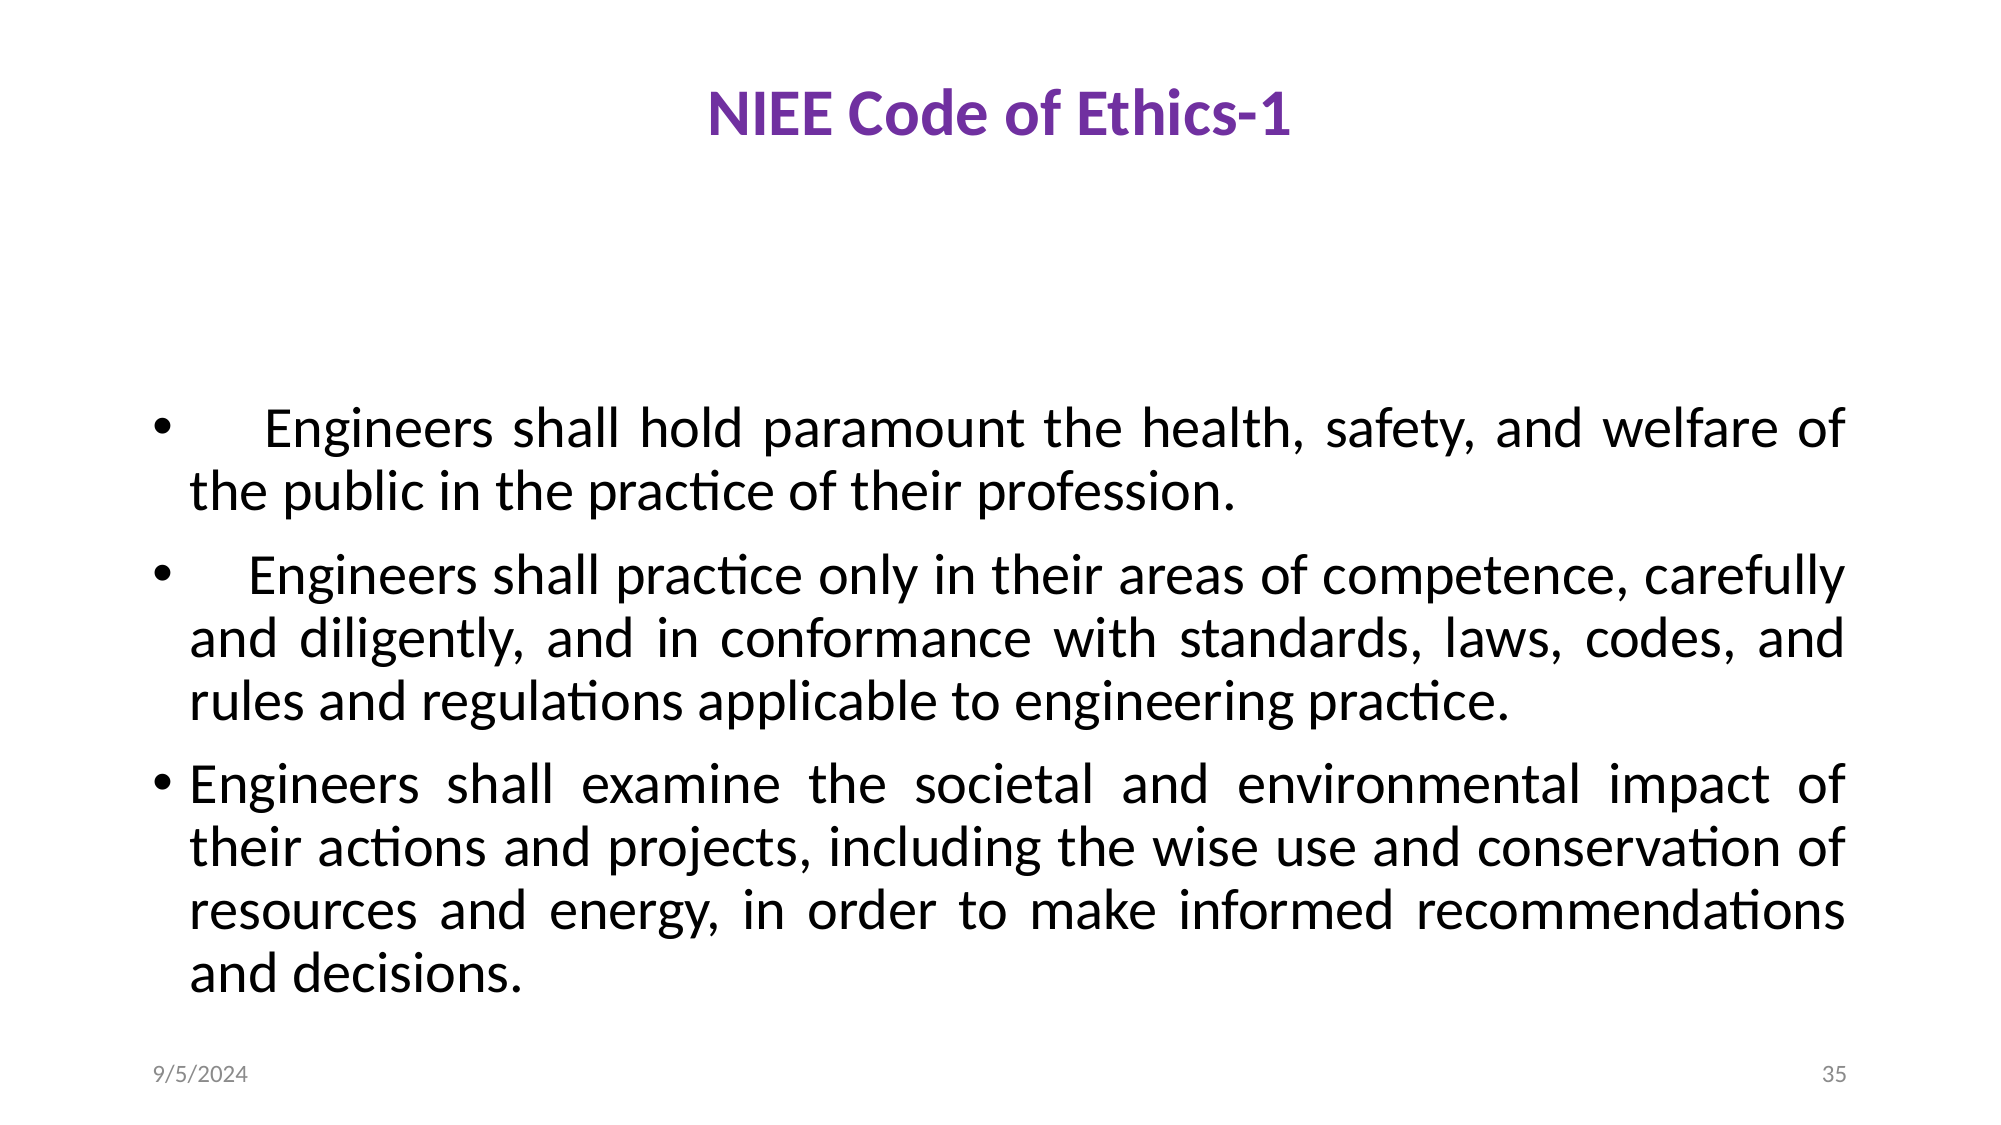

# NIEE Code of Ethics-1

    Engineers shall hold paramount the health, safety, and welfare of the public in the practice of their profession.
    Engineers shall practice only in their areas of competence, carefully and diligently, and in conformance with standards, laws, codes, and rules and regulations applicable to engineering practice.
Engineers shall examine the societal and environmental impact of their actions and projects, including the wise use and conservation of resources and energy, in order to make informed recommendations and decisions.

9/5/2024
35